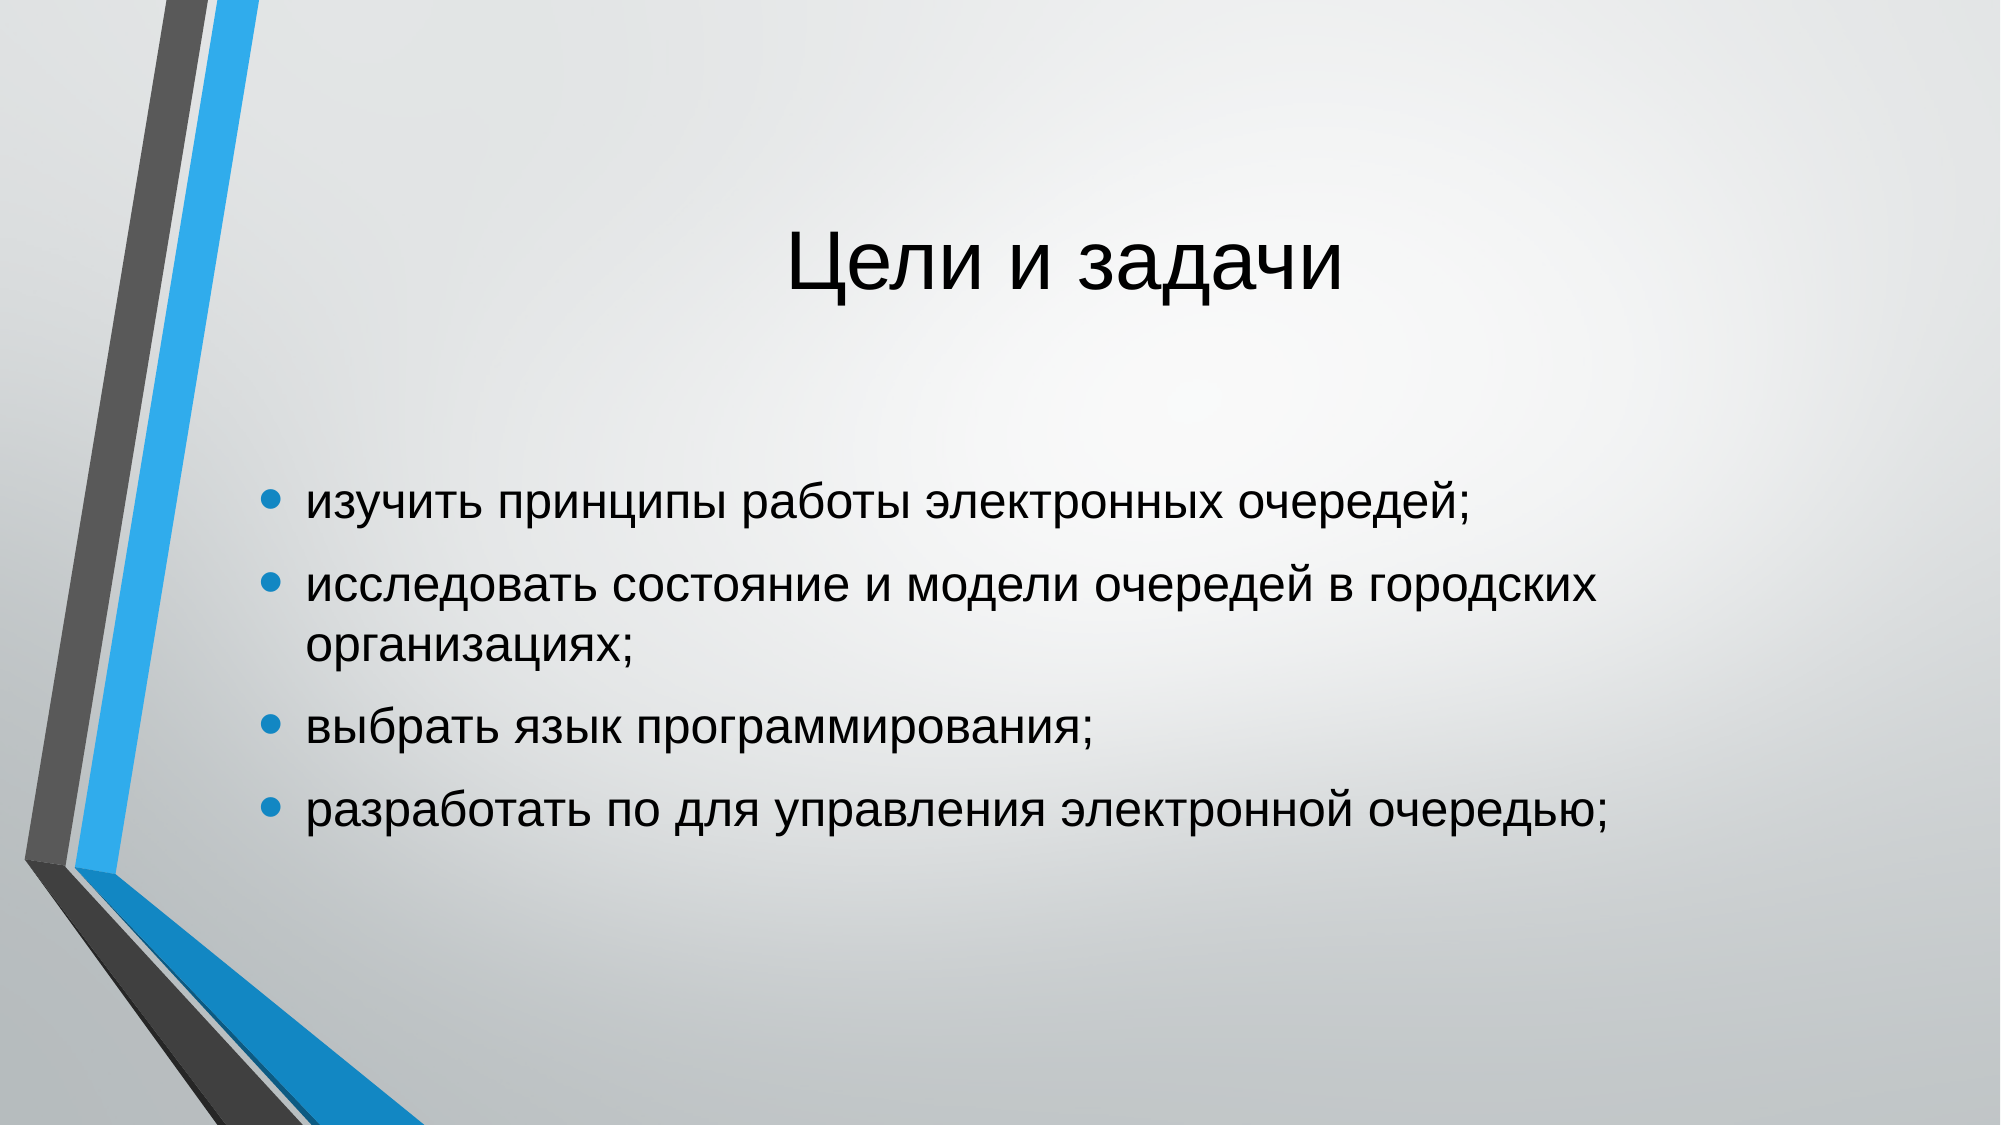

# Цели и задачи
изучить принципы работы электронных очередей;
исследовать состояние и модели очередей в городских организациях;
выбрать язык программирования;
разработать по для управления электронной очередью;